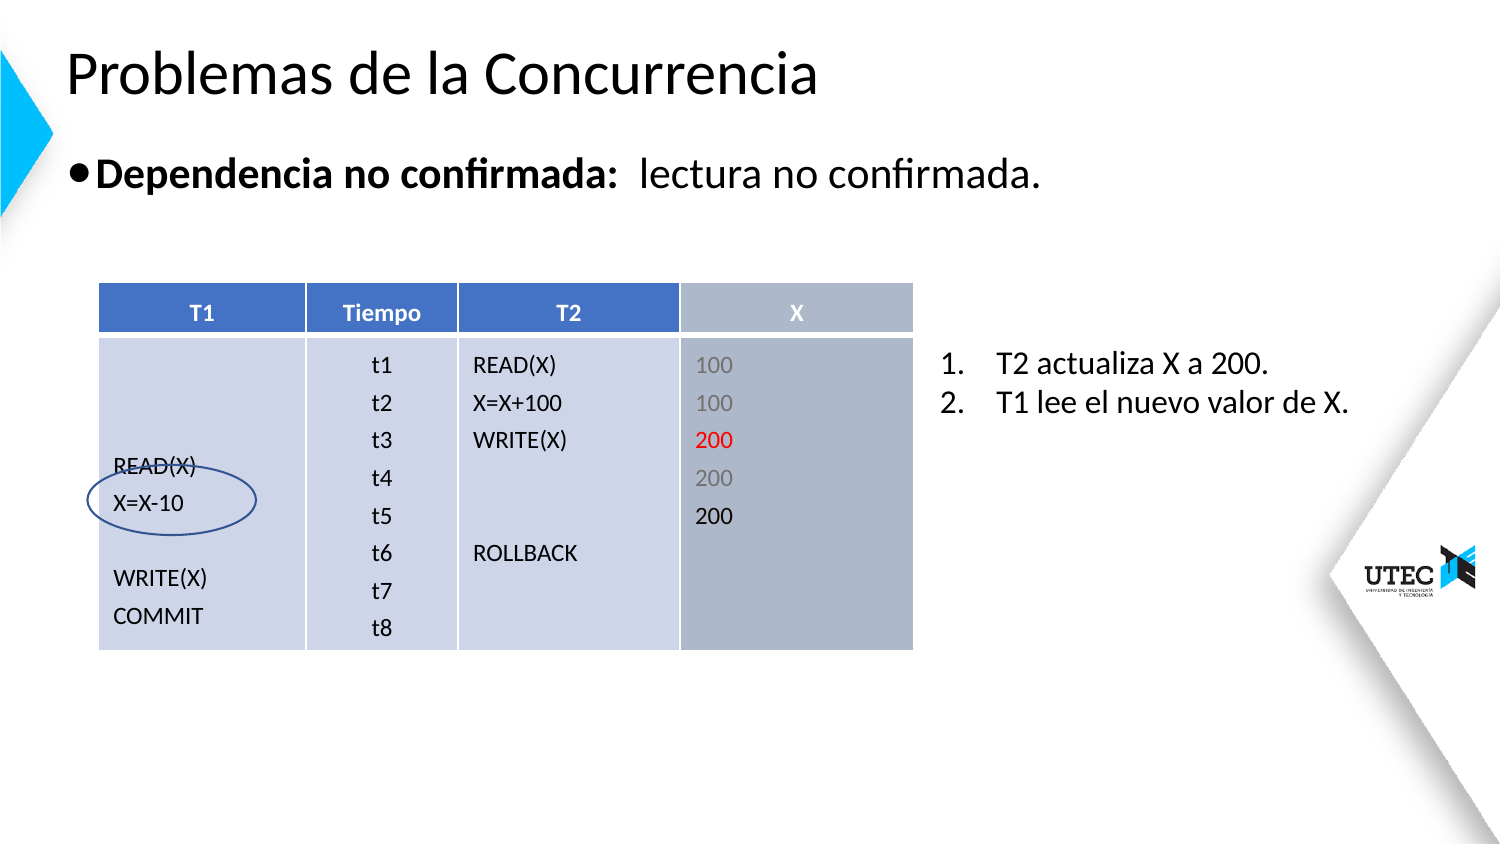

# Problemas de la Concurrencia
Dependencia no confirmada:  lectura no confirmada.

| T1 | Tiempo | T2 | X |
| --- | --- | --- | --- |
| READ(X) X=X-10 WRITE(X) COMMIT | t1 t2 t3 t4 t5 t6 t7 t8 | READ(X) X=X+100 WRITE(X) ROLLBACK | 100 100 200 200 200 |
T2 actualiza X a 200.
T1 lee el nuevo valor de X.